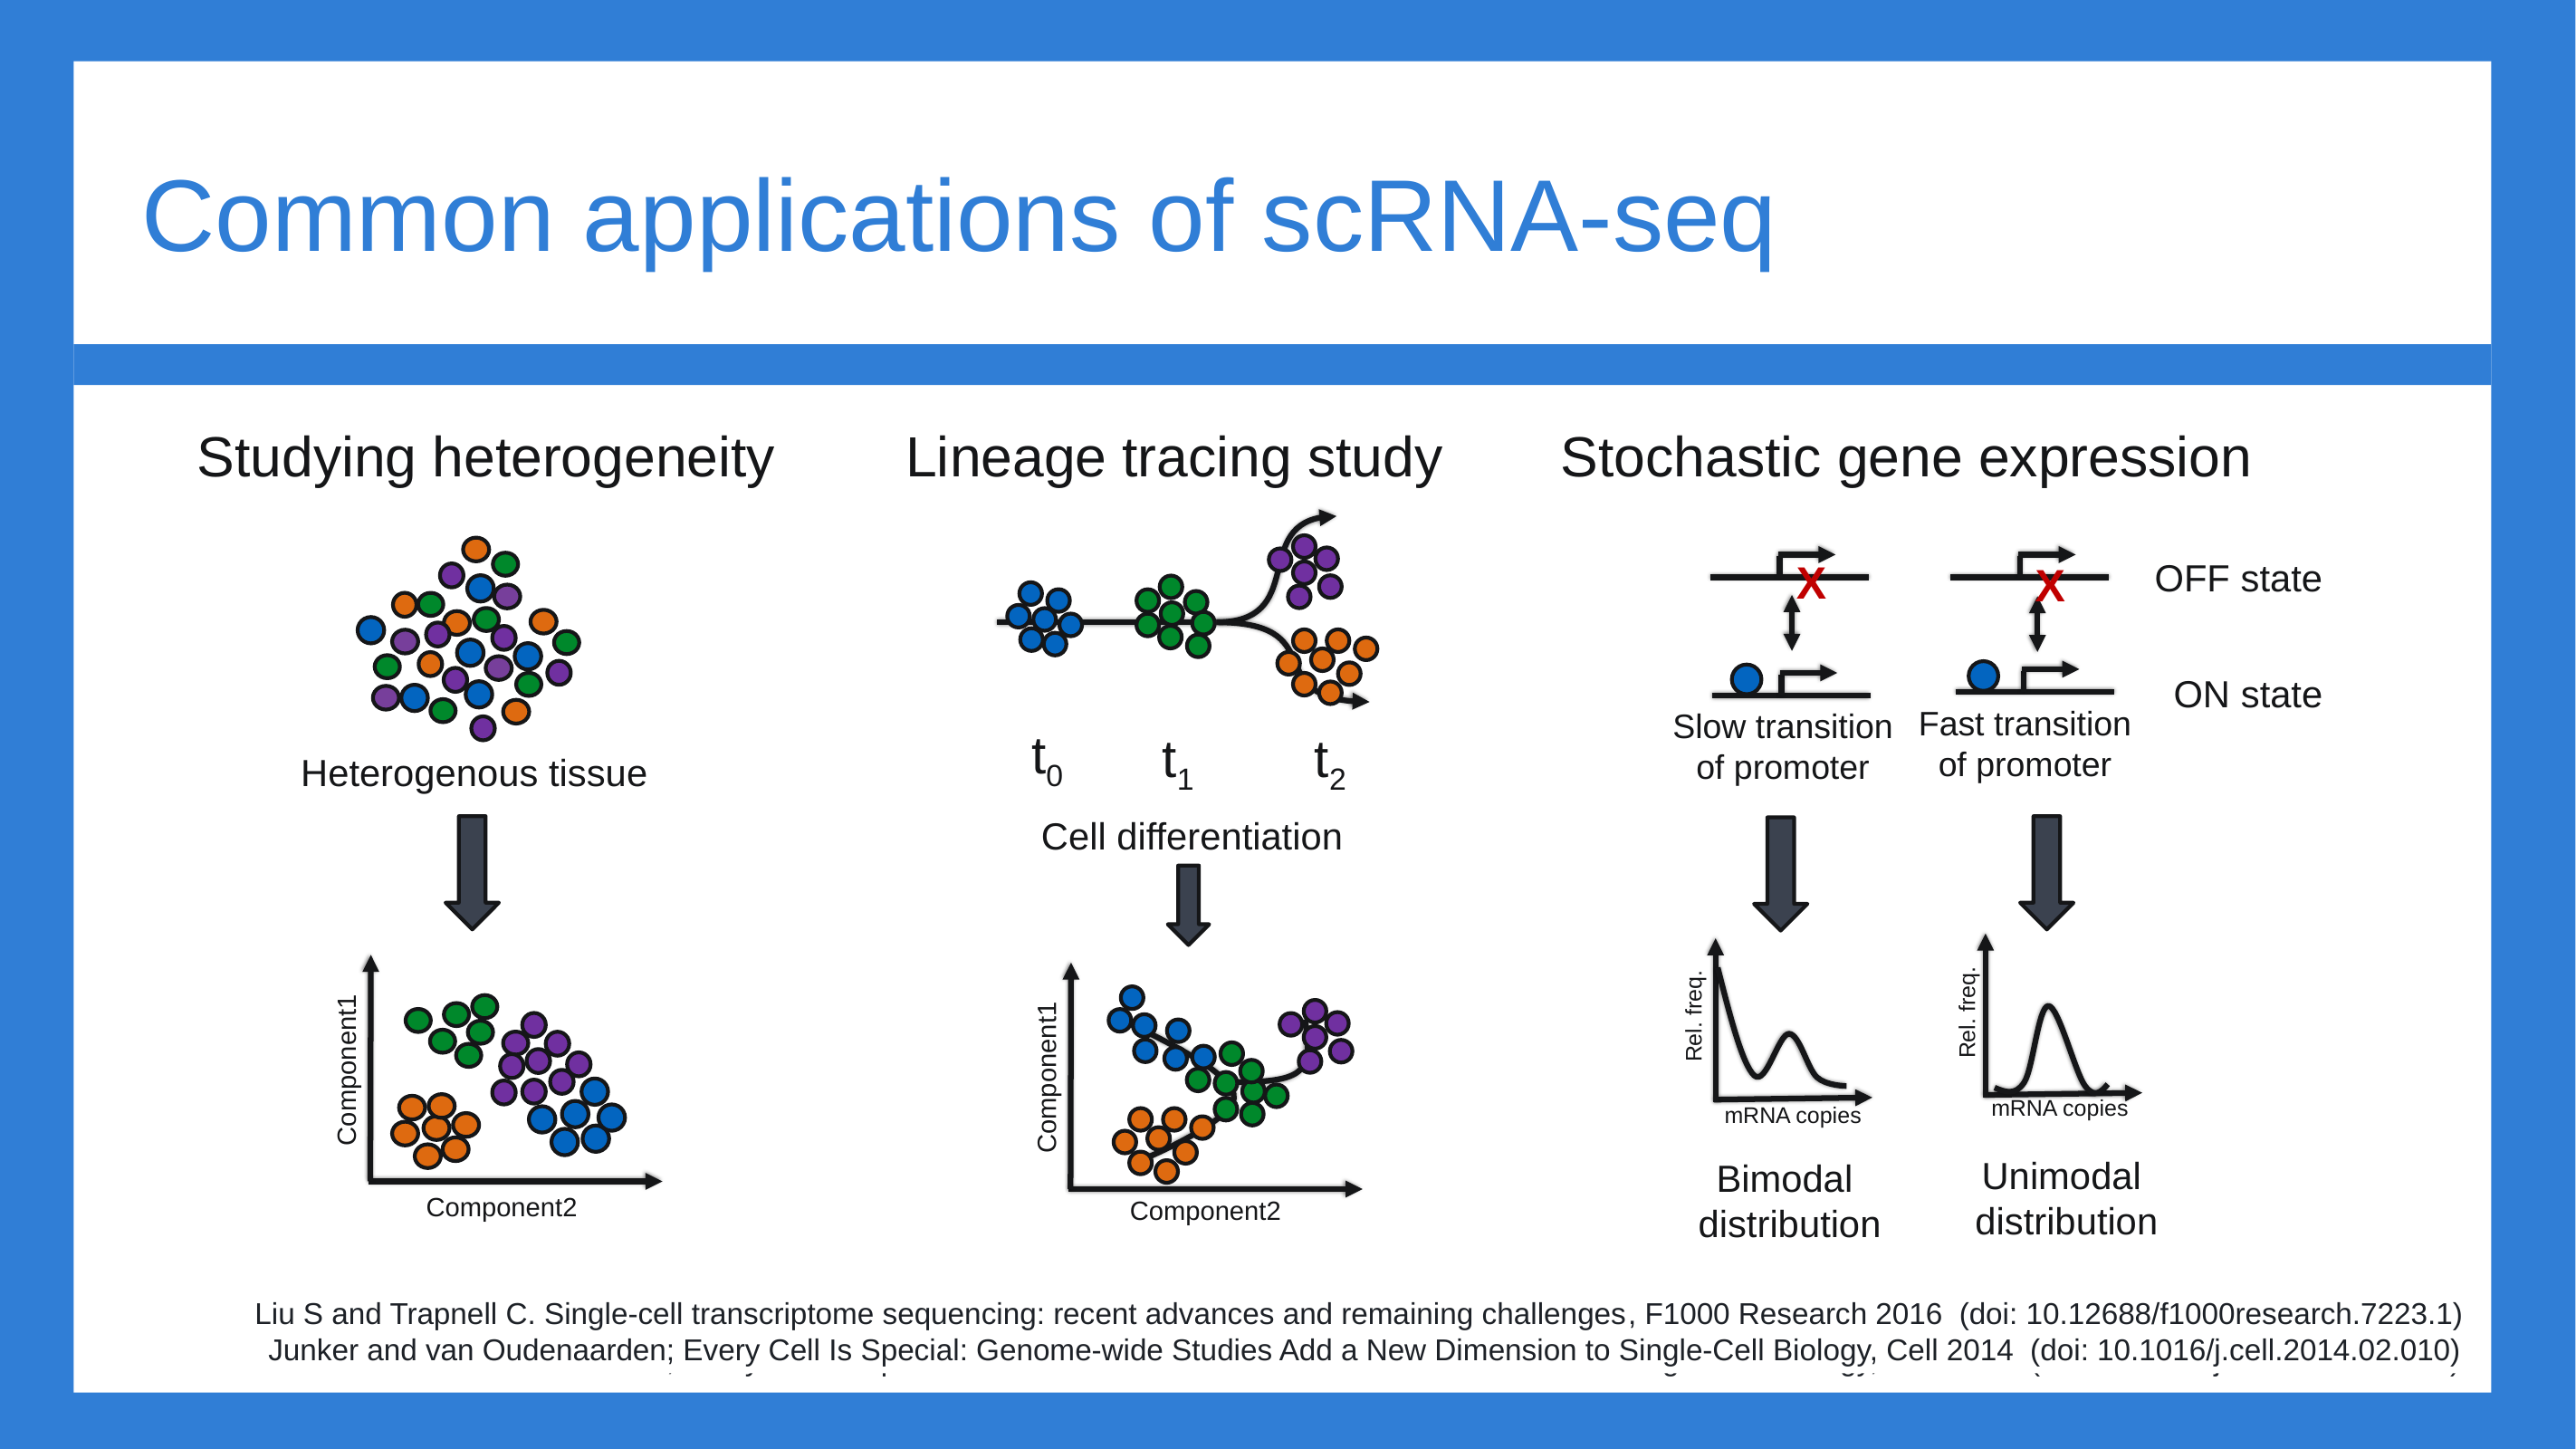

Common applications of scRNA-seq
Studying heterogeneity
Stochastic gene expression
Lineage tracing study

X
OFF state

X

ON state

Fast transition
of promoter
Slow transition of promoter

t0

t1
t2
Heterogenous tissue
Cell differentiation

Rel. freq.

Rel. freq.

Component1

Component1

mRNA copies
mRNA copies

Unimodal
distribution
Bimodal
distribution

Component2
Component2
Liu S and Trapnell C. Single-cell transcriptome sequencing: recent advances and remaining challenges, F1000 Research 2016  (doi: 10.12688/f1000research.7223.1)
Junker and van Oudenaarden; Every Cell Is Special: Genome-wide Studies Add a New Dimension to Single-Cell Biology, Cell 2014  (doi: 10.1016/j.cell.2014.02.010)
Liu S and Trapnell C. Single-cell transcriptome sequencing: recent advances and remaining challenges, F1000 Research 2016  (doi: 10.12688/f1000research.7223.1)
Junker and van Oudenaarden; Every Cell Is Special: Genome-wide Studies Add a New Dimension to Single-Cell Biology, Cell 2014  (doi: 10.1016/j.cell.2014.02.010)